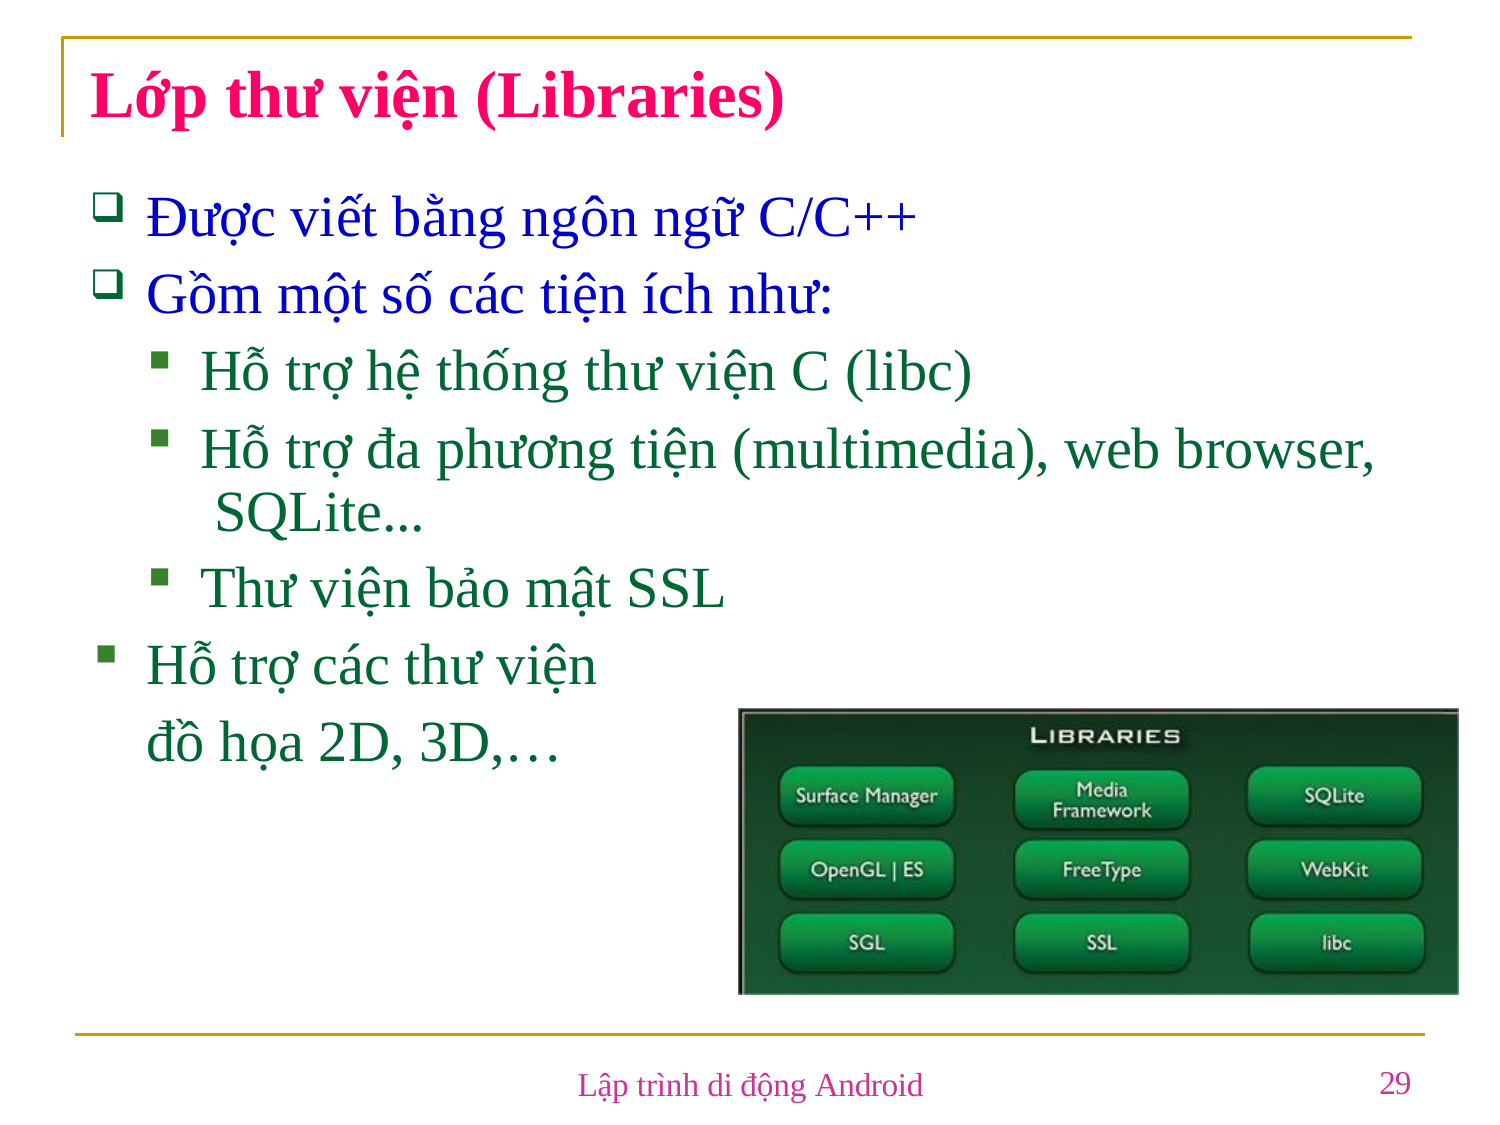

# Lớp thư viện (Libraries)
Được viết bằng ngôn ngữ C/C++
Gồm một số các tiện ích như:
Hỗ trợ hệ thống thư viện C (libc)
Hỗ trợ đa phương tiện (multimedia), web browser,  SQLite...
Thư viện bảo mật SSL
Hỗ trợ các thư viện  đồ họa 2D, 3D,…

29
Lập trình di động Android